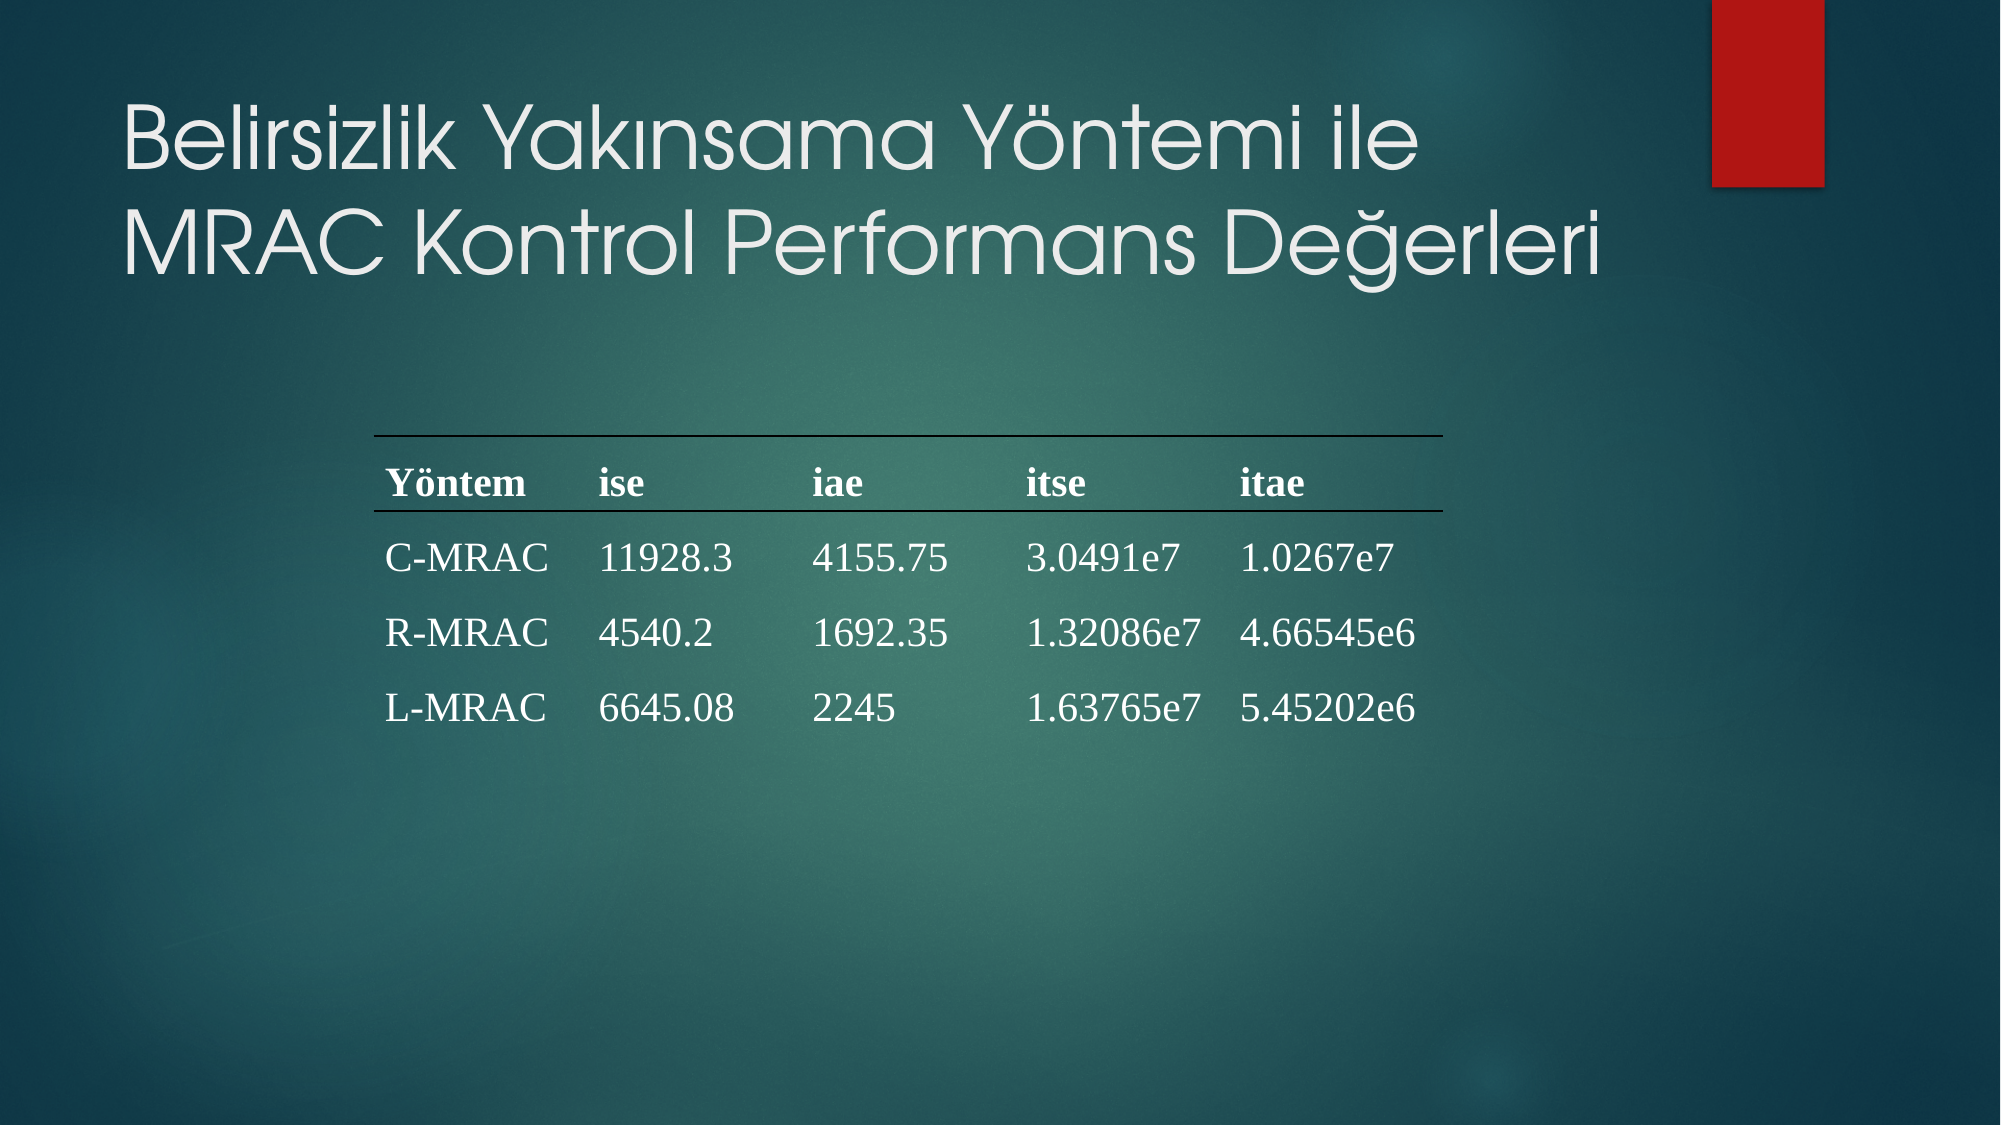

# Belirsizlik Yakınsama Yöntemi ile MRAC Kontrol Performans Değerleri
| Yöntem | ise | iae | itse | itae |
| --- | --- | --- | --- | --- |
| C-MRAC | 11928.3 | 4155.75 | 3.0491e7 | 1.0267e7 |
| R-MRAC | 4540.2 | 1692.35 | 1.32086e7 | 4.66545e6 |
| L-MRAC | 6645.08 | 2245 | 1.63765e7 | 5.45202e6 |